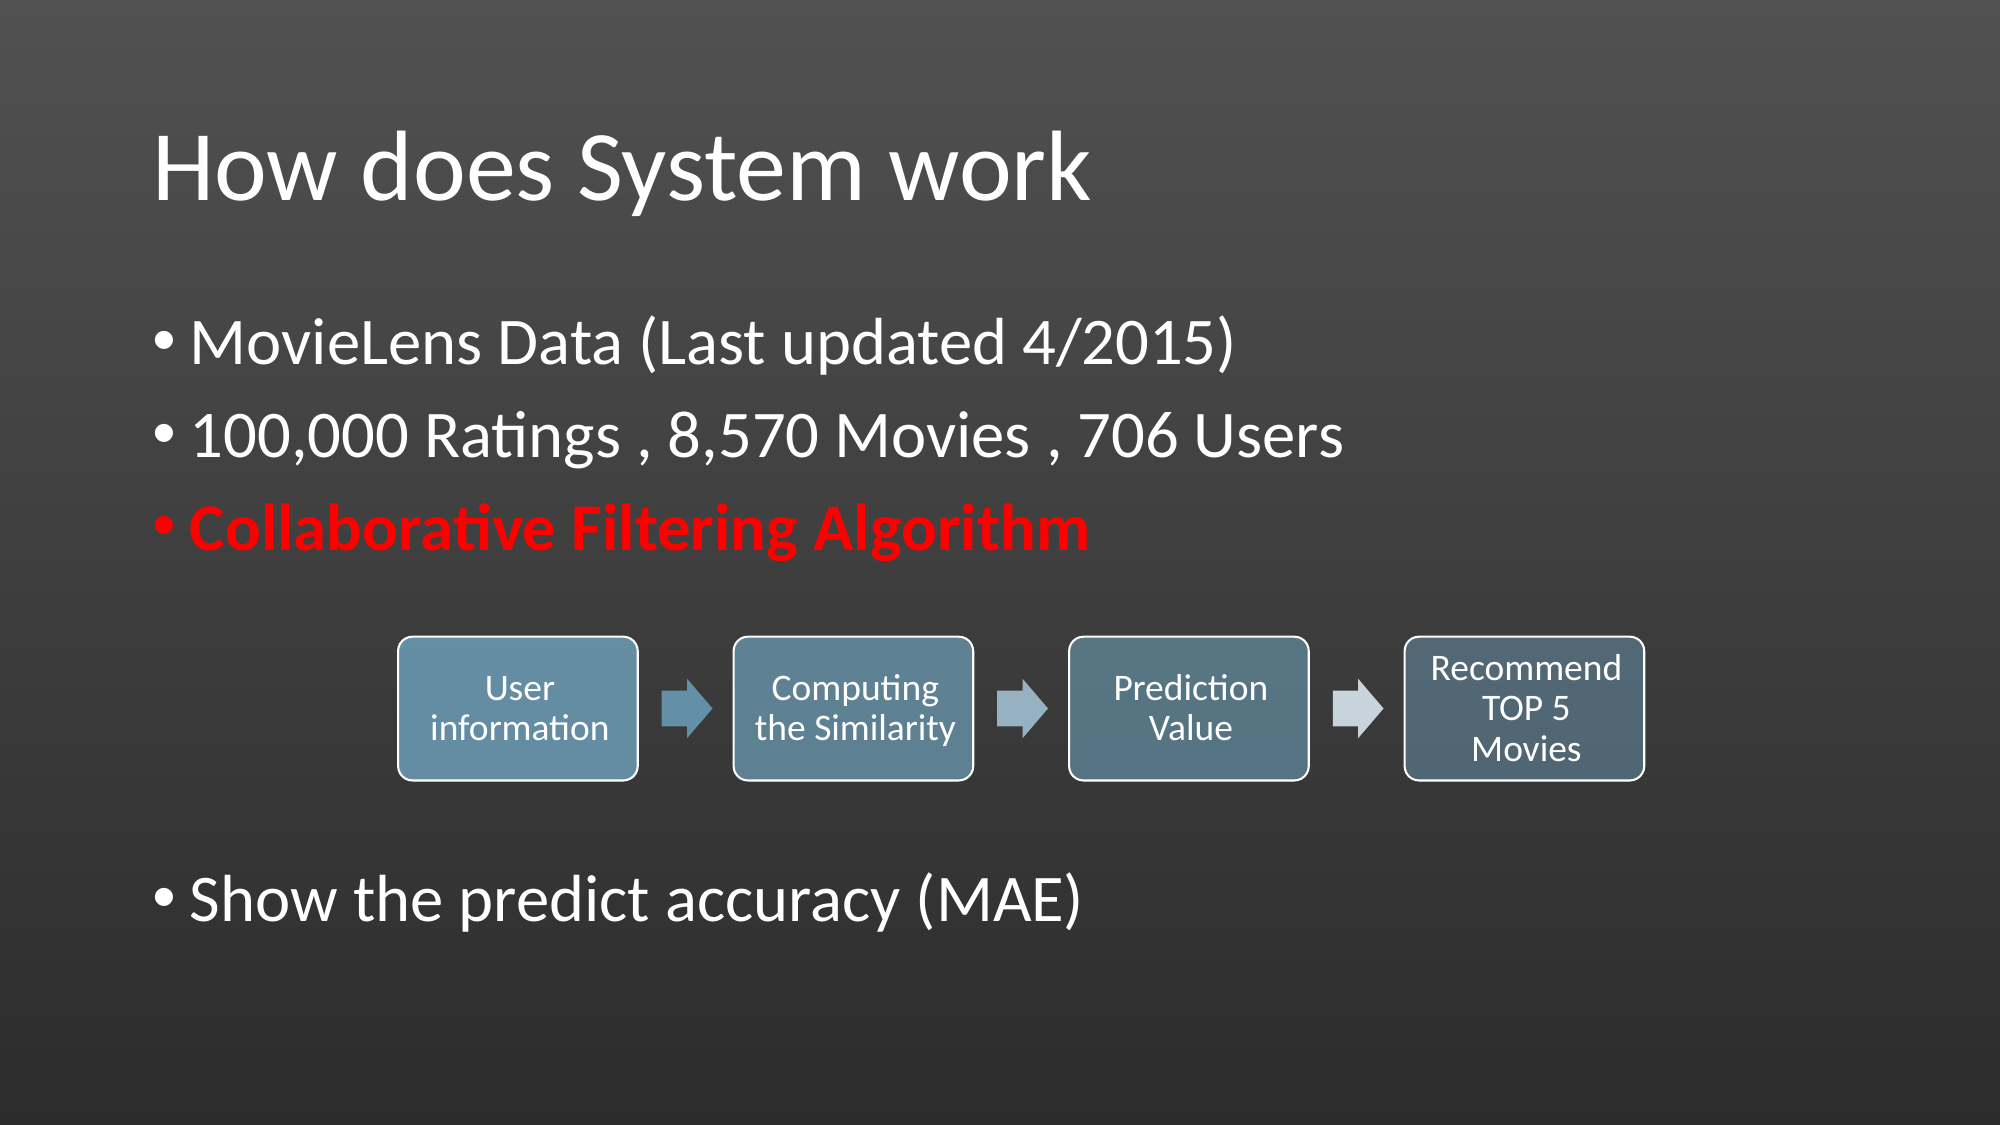

# How does System work
MovieLens Data (Last updated 4/2015)
100,000 Ratings , 8,570 Movies , 706 Users
Collaborative Filtering Algorithm

Show the predict accuracy (MAE)

User information

Computing the Similarity

Prediction Value

Recommend TOP 5 Movies